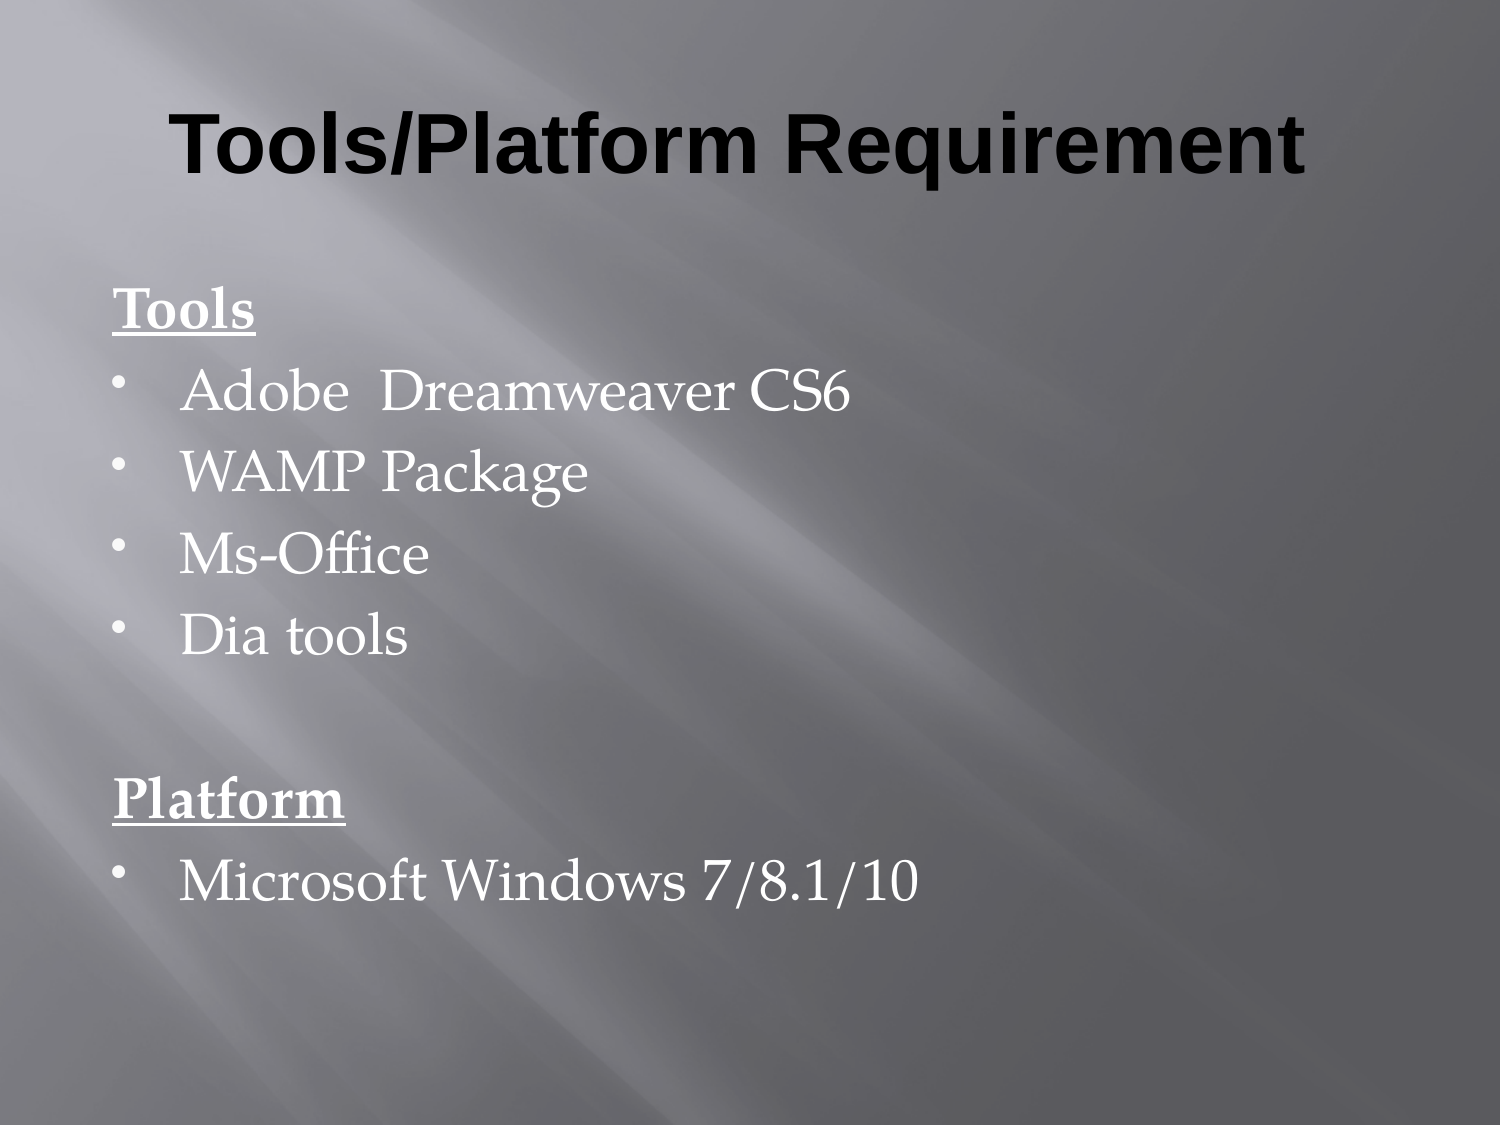

# Tools/Platform Requirement
Tools
Adobe  Dreamweaver CS6
WAMP Package
Ms-Office
Dia tools

Platform
Microsoft Windows 7/8.1/10